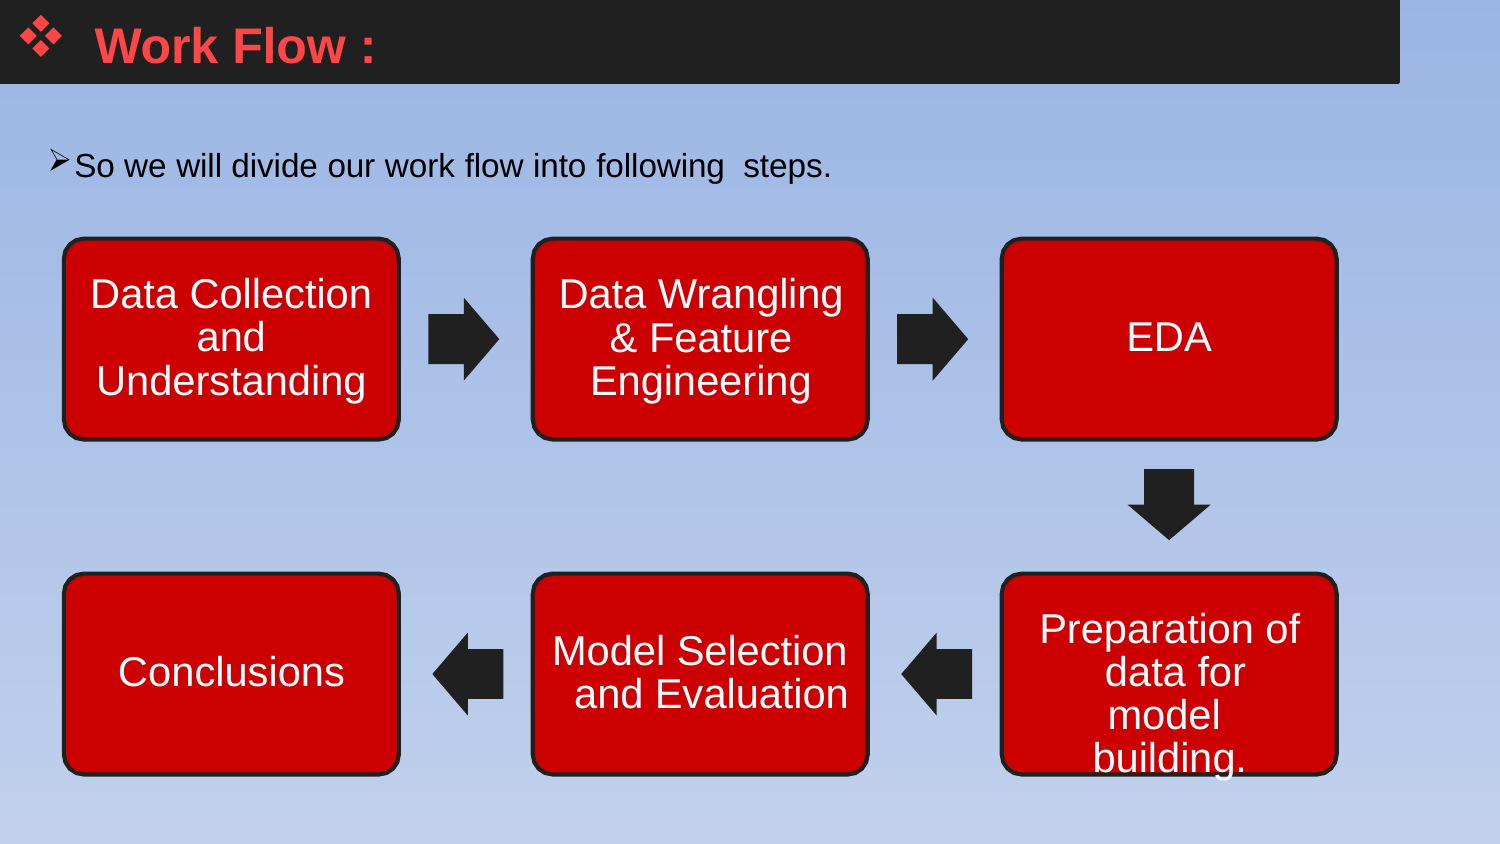

Work Flow :

So we will divide our work flow into following steps.

Data Collection
Data Wrangling  & Feature  Engineering

and
EDA
●
Understanding

Preparation of  data for model  building.
Model Selection  and Evaluation

Conclusions